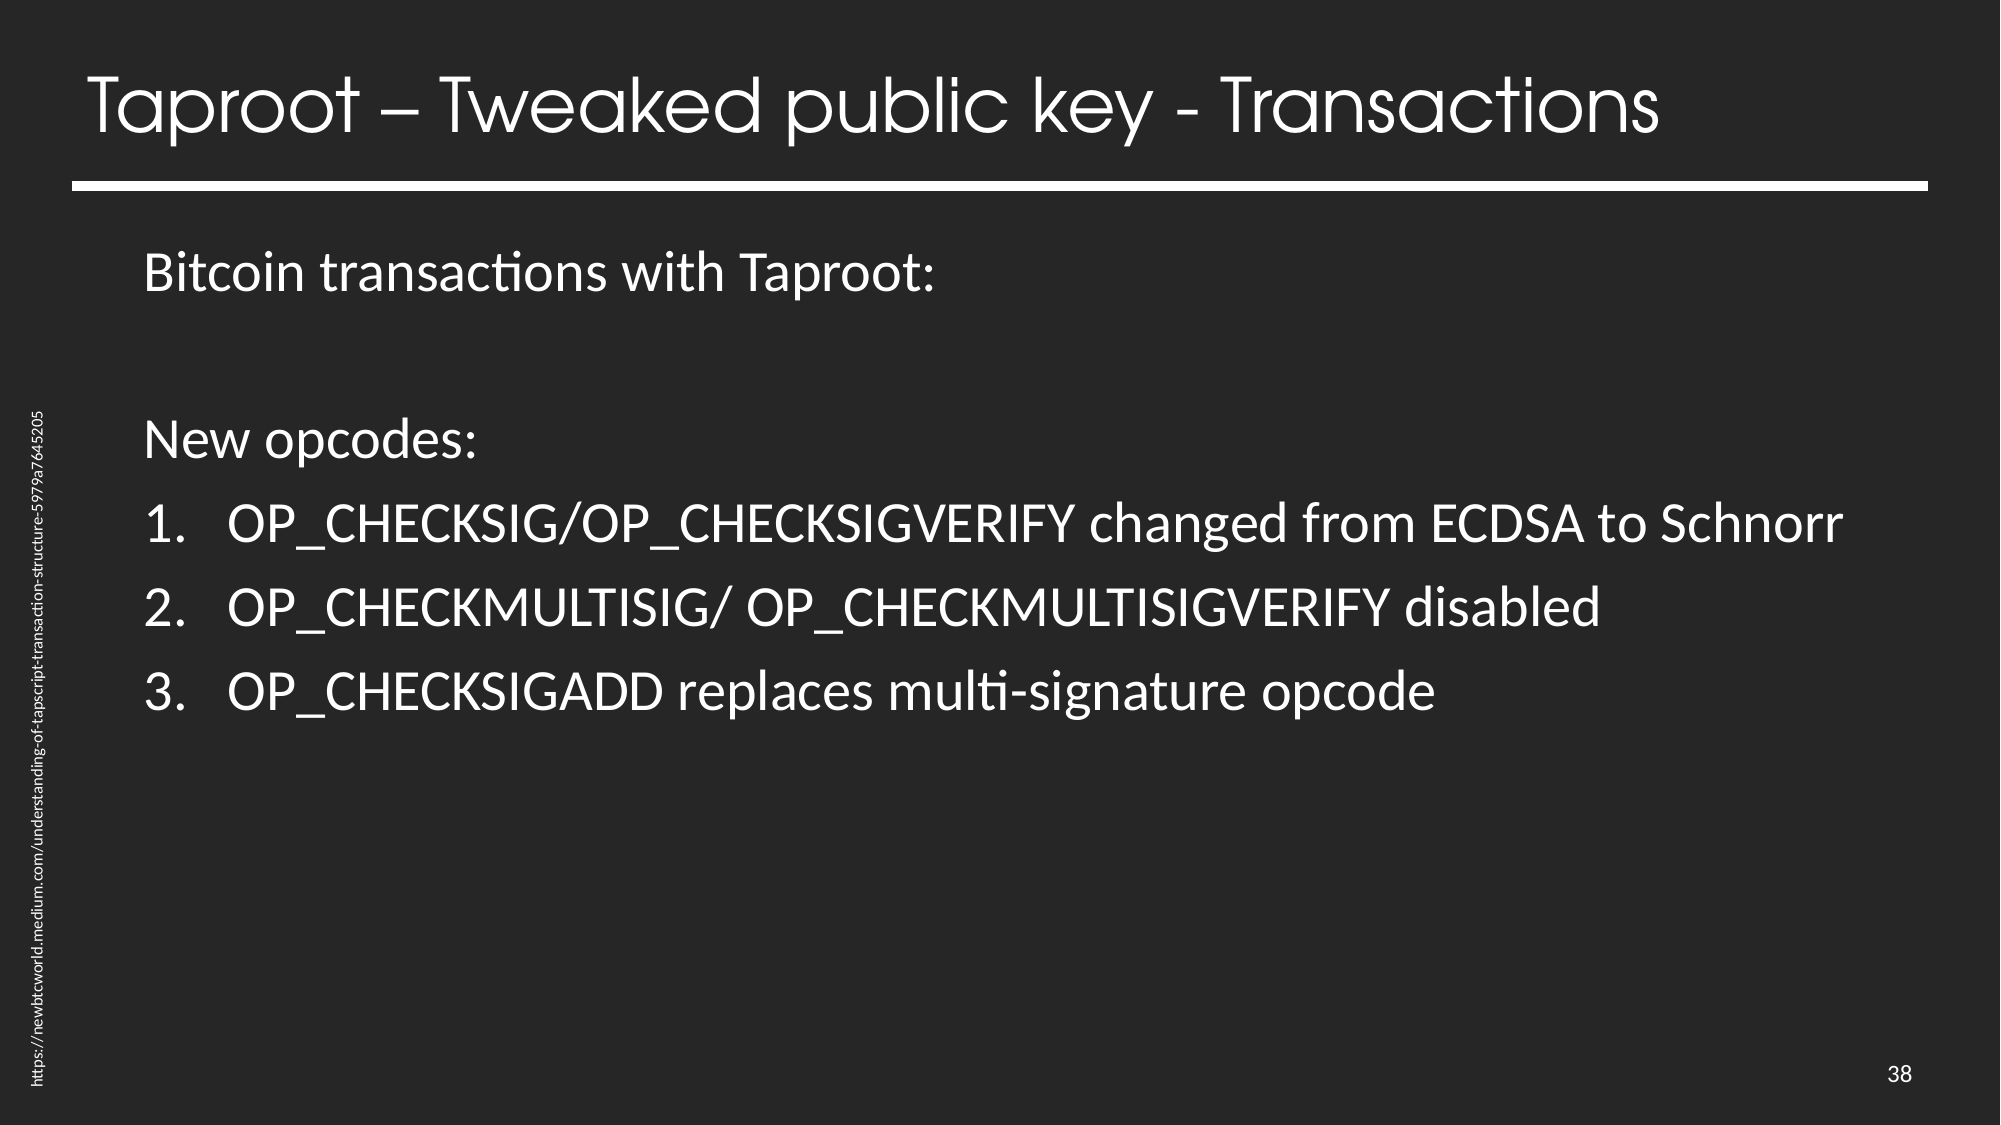

# Taproot – Tweaked public key - Transactions
Bitcoin transactions with Taproot:

New opcodes:
OP_CHECKSIG/OP_CHECKSIGVERIFY changed from ECDSA to Schnorr
OP_CHECKMULTISIG/ OP_CHECKMULTISIGVERIFY disabled
OP_CHECKSIGADD replaces multi-signature opcode
https://newbtcworld.medium.com/understanding-of-tapscript-transaction-structure-5979a7645205
38